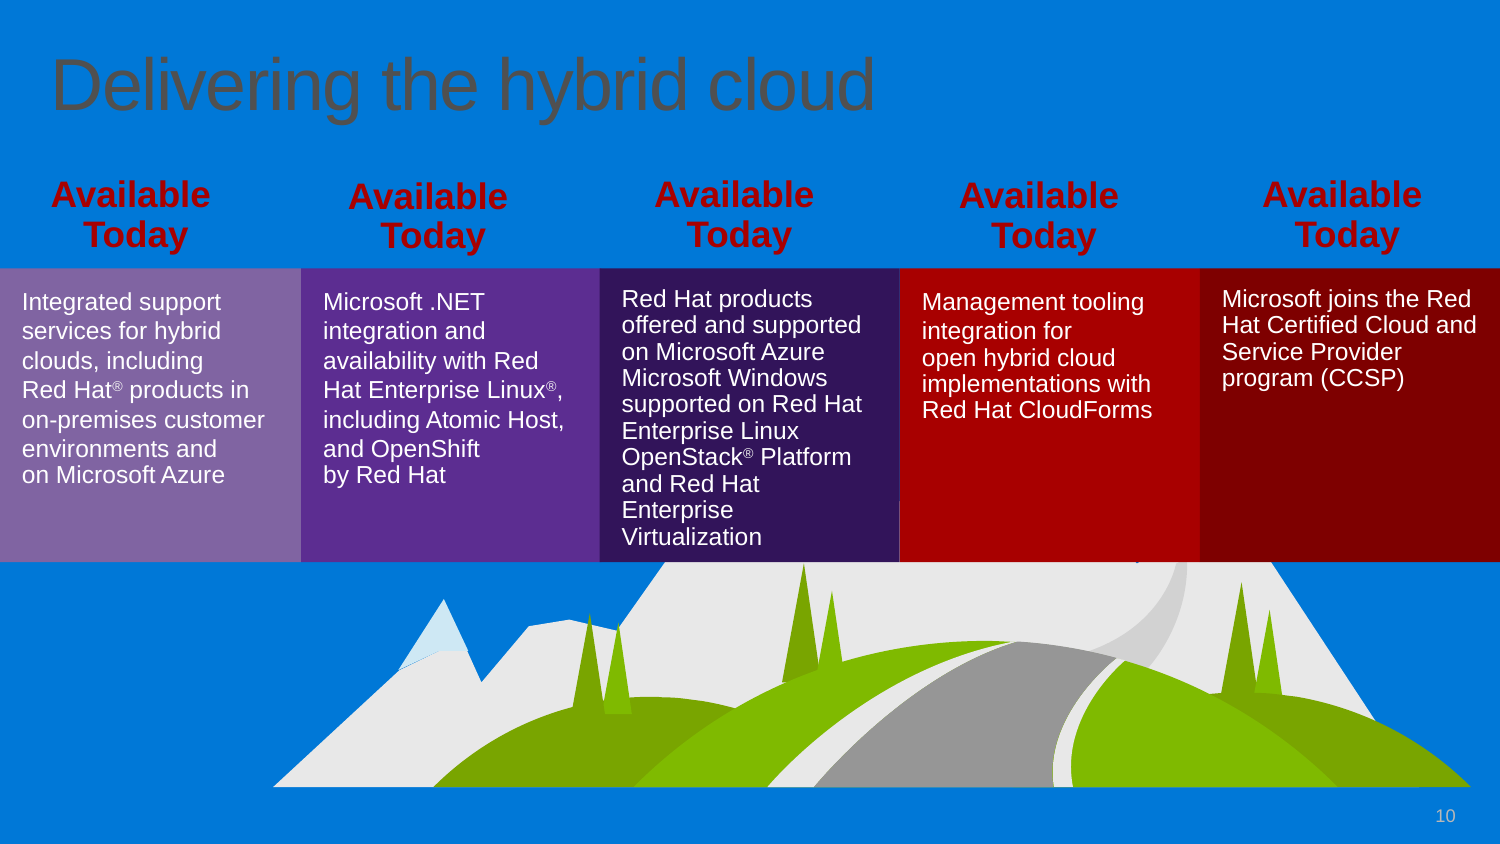

Delivering the hybrid cloud
Available
Today
Available
Today
Available
Today
Available
Today
Available
Today
Integrated support services for hybrid clouds, including
Red Hat® products in
on-premises customer environments and
on Microsoft Azure
Microsoft .NET integration and availability with Red Hat Enterprise Linux®, including Atomic Host, and OpenShift
by Red Hat
Red Hat products offered and supported on Microsoft Azure
Microsoft Windows supported on Red Hat Enterprise Linux OpenStack® Platform and Red Hat Enterprise Virtualization
Management tooling integration for
open hybrid cloud implementations with Red Hat CloudForms
Microsoft joins the Red Hat Certified Cloud and Service Provider program (CCSP)

10